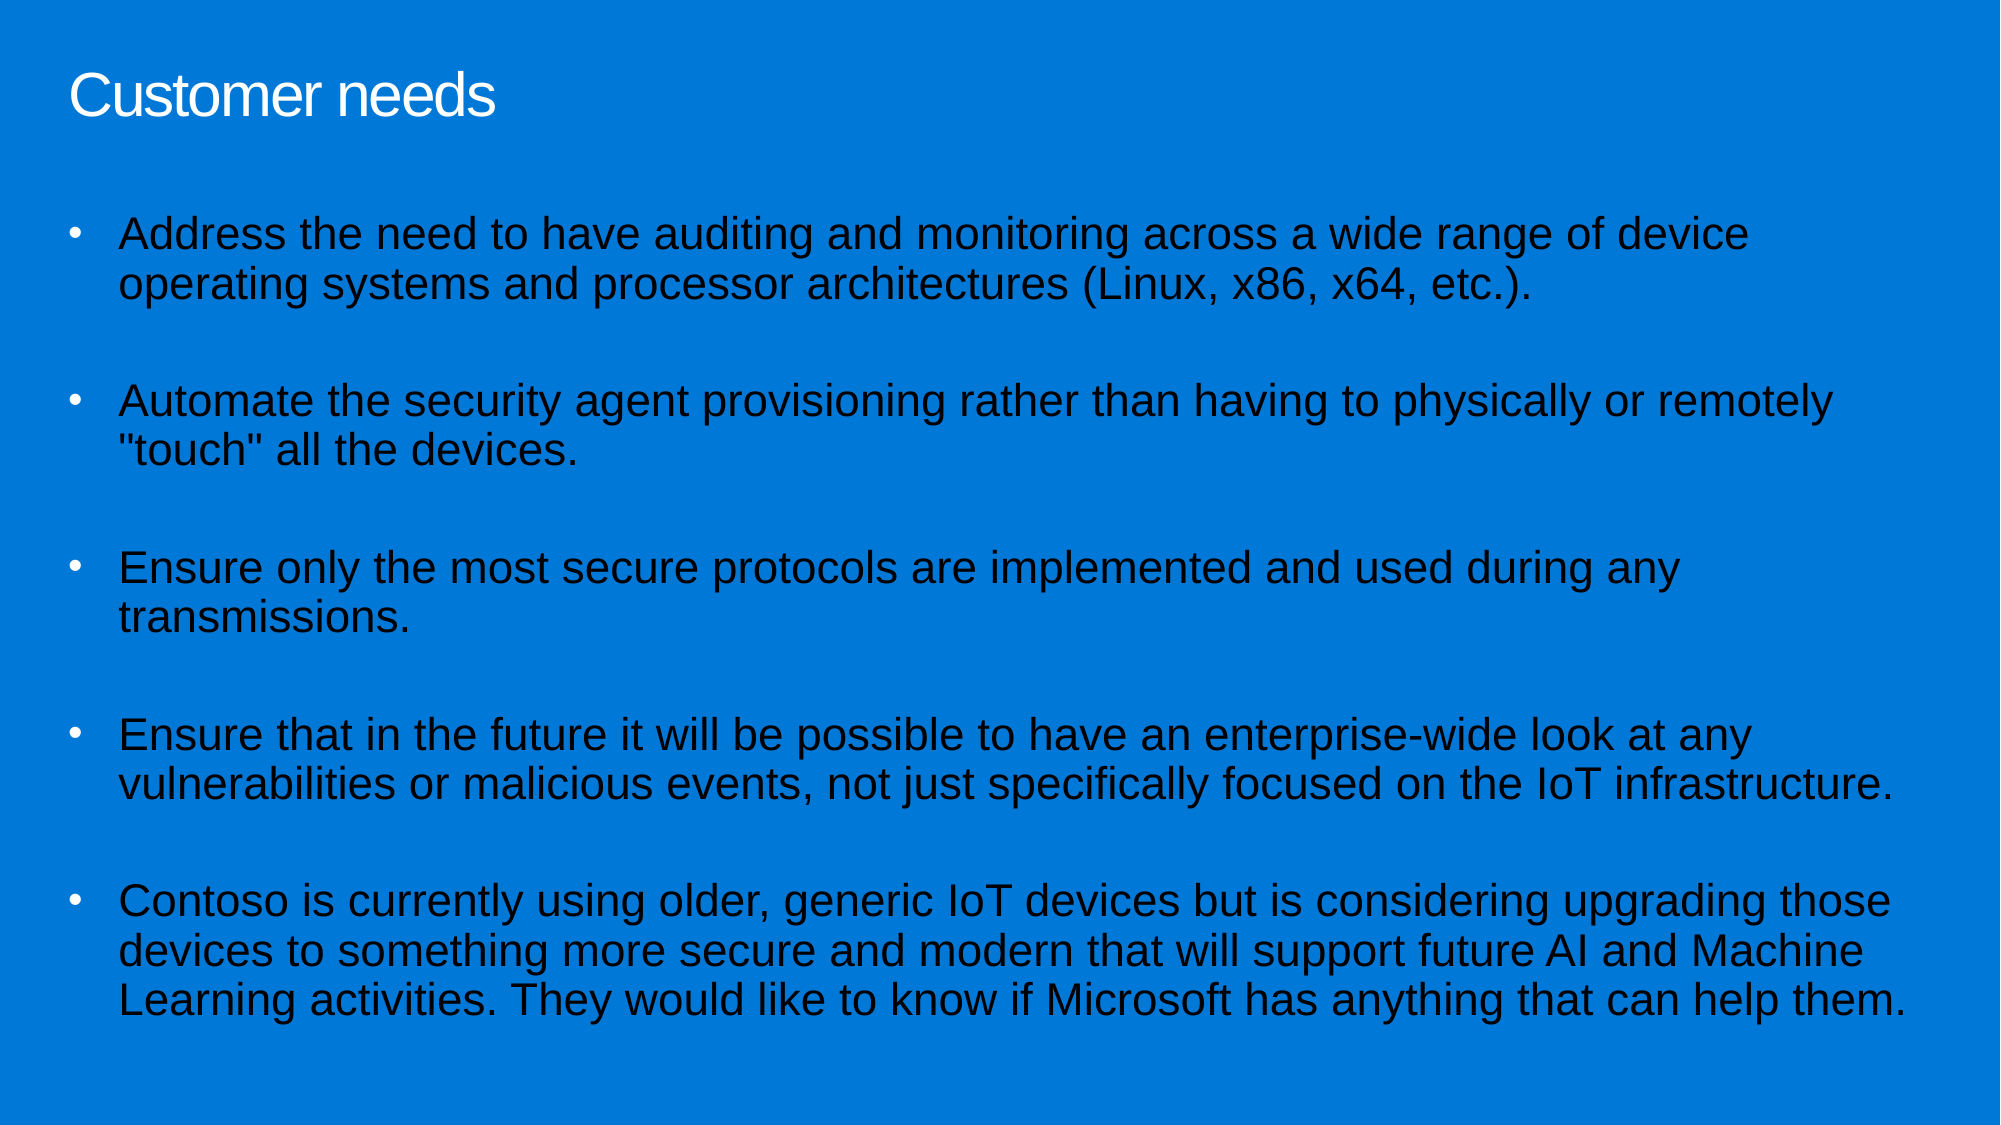

# Customer needs
Address the need to have auditing and monitoring across a wide range of device operating systems and processor architectures (Linux, x86, x64, etc.).

Automate the security agent provisioning rather than having to physically or remotely "touch" all the devices.

Ensure only the most secure protocols are implemented and used during any transmissions.

Ensure that in the future it will be possible to have an enterprise-wide look at any vulnerabilities or malicious events, not just specifically focused on the IoT infrastructure.

Contoso is currently using older, generic IoT devices but is considering upgrading those devices to something more secure and modern that will support future AI and Machine Learning activities. They would like to know if Microsoft has anything that can help them.